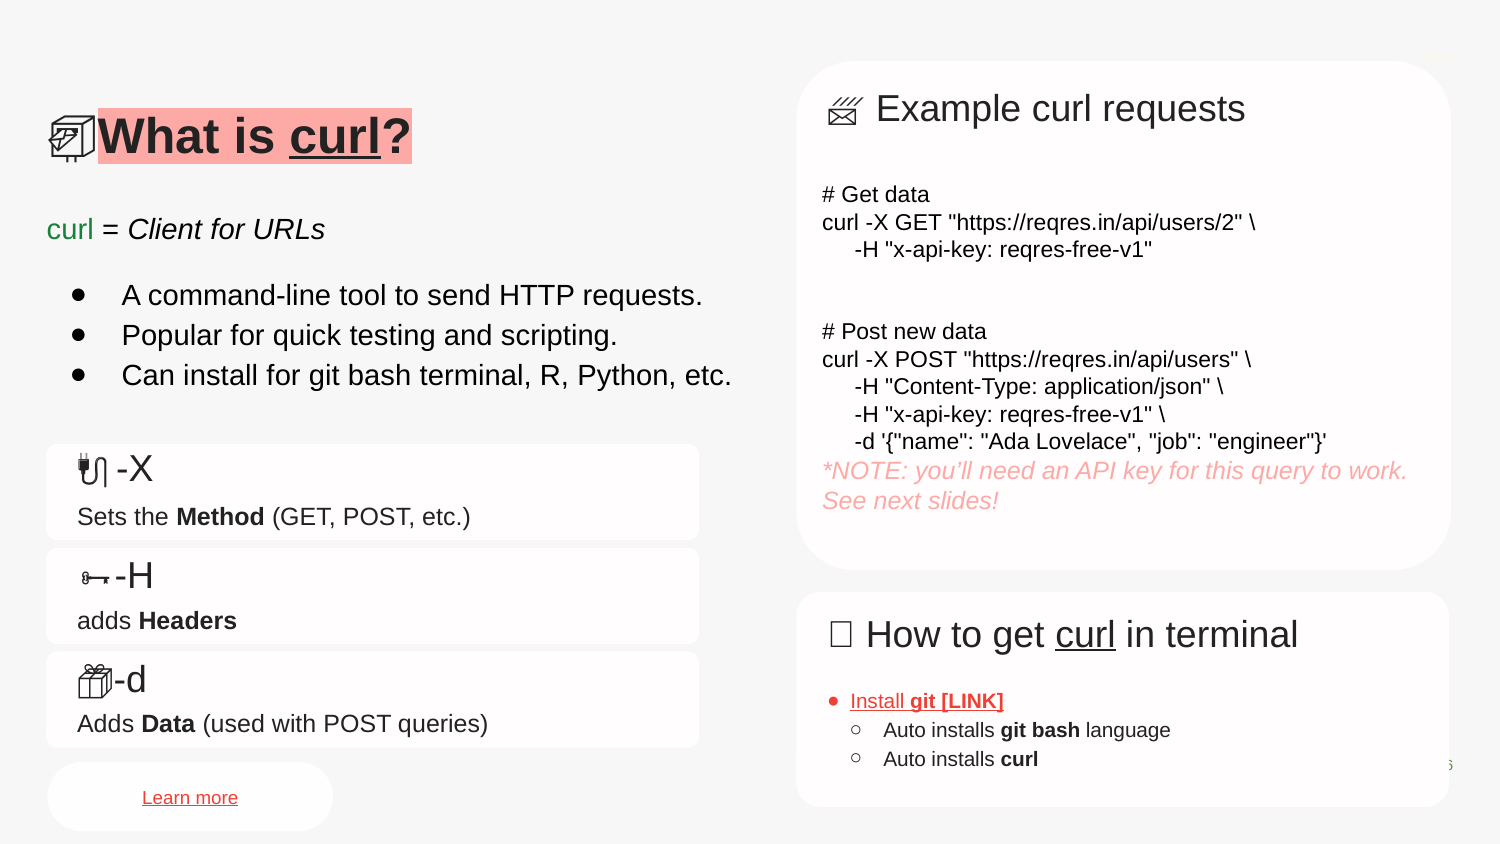

Date

📨 Example curl requests
# 📮What is curl?
# Get data
curl -X GET "https://reqres.in/api/users/2" \
     -H "x-api-key: reqres-free-v1"

# Post new data
curl -X POST "https://reqres.in/api/users" \
     -H "Content-Type: application/json" \
     -H "x-api-key: reqres-free-v1" \
     -d '{"name": "Ada Lovelace", "job": "engineer"}'
*NOTE: you’ll need an API key for this query to work. See next slides!
curl = Client for URLs
A command-line tool to send HTTP requests.
Popular for quick testing and scripting.
Can install for git bash terminal, R, Python, etc.

🔌 -X

Sets the Method (GET, POST, etc.)
🗝️-H

🧩 How to get curl in terminal

adds Headers
📦-d

Install git [LINK]
Auto installs git bash language
Auto installs curl
Adds Data (used with POST queries)
6
Learn more